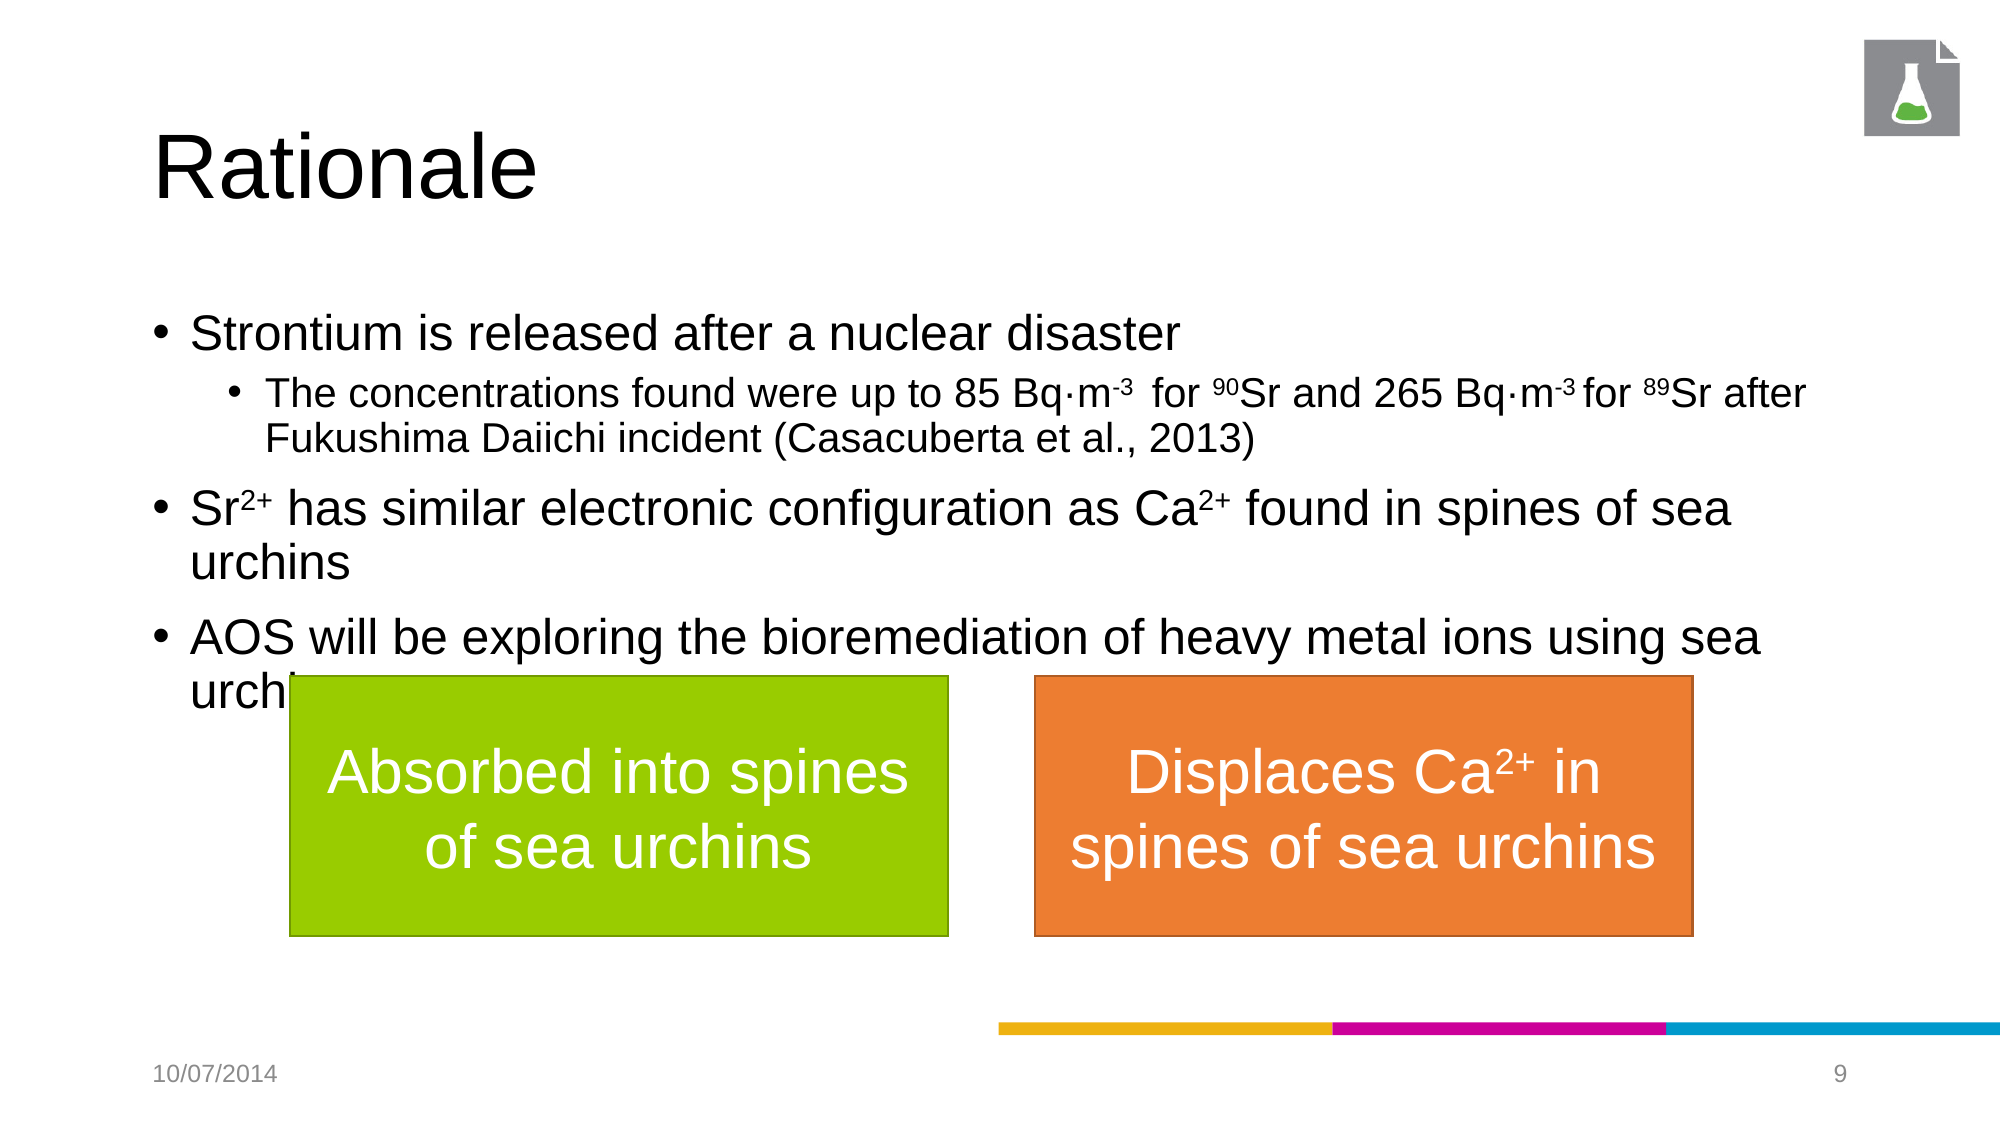

# Rationale
Strontium is released after a nuclear disaster
The concentrations found were up to 85 Bq·m-3  for 90Sr and 265 Bq·m-3 for 89Sr after Fukushima Daiichi incident (Casacuberta et al., 2013)
Sr2+ has similar electronic configuration as Ca2+ found in spines of sea urchins
AOS will be exploring the bioremediation of heavy metal ions using sea urchins
Absorbed into spines of sea urchins
Displaces Ca2+ in spines of sea urchins
10/07/2014
9